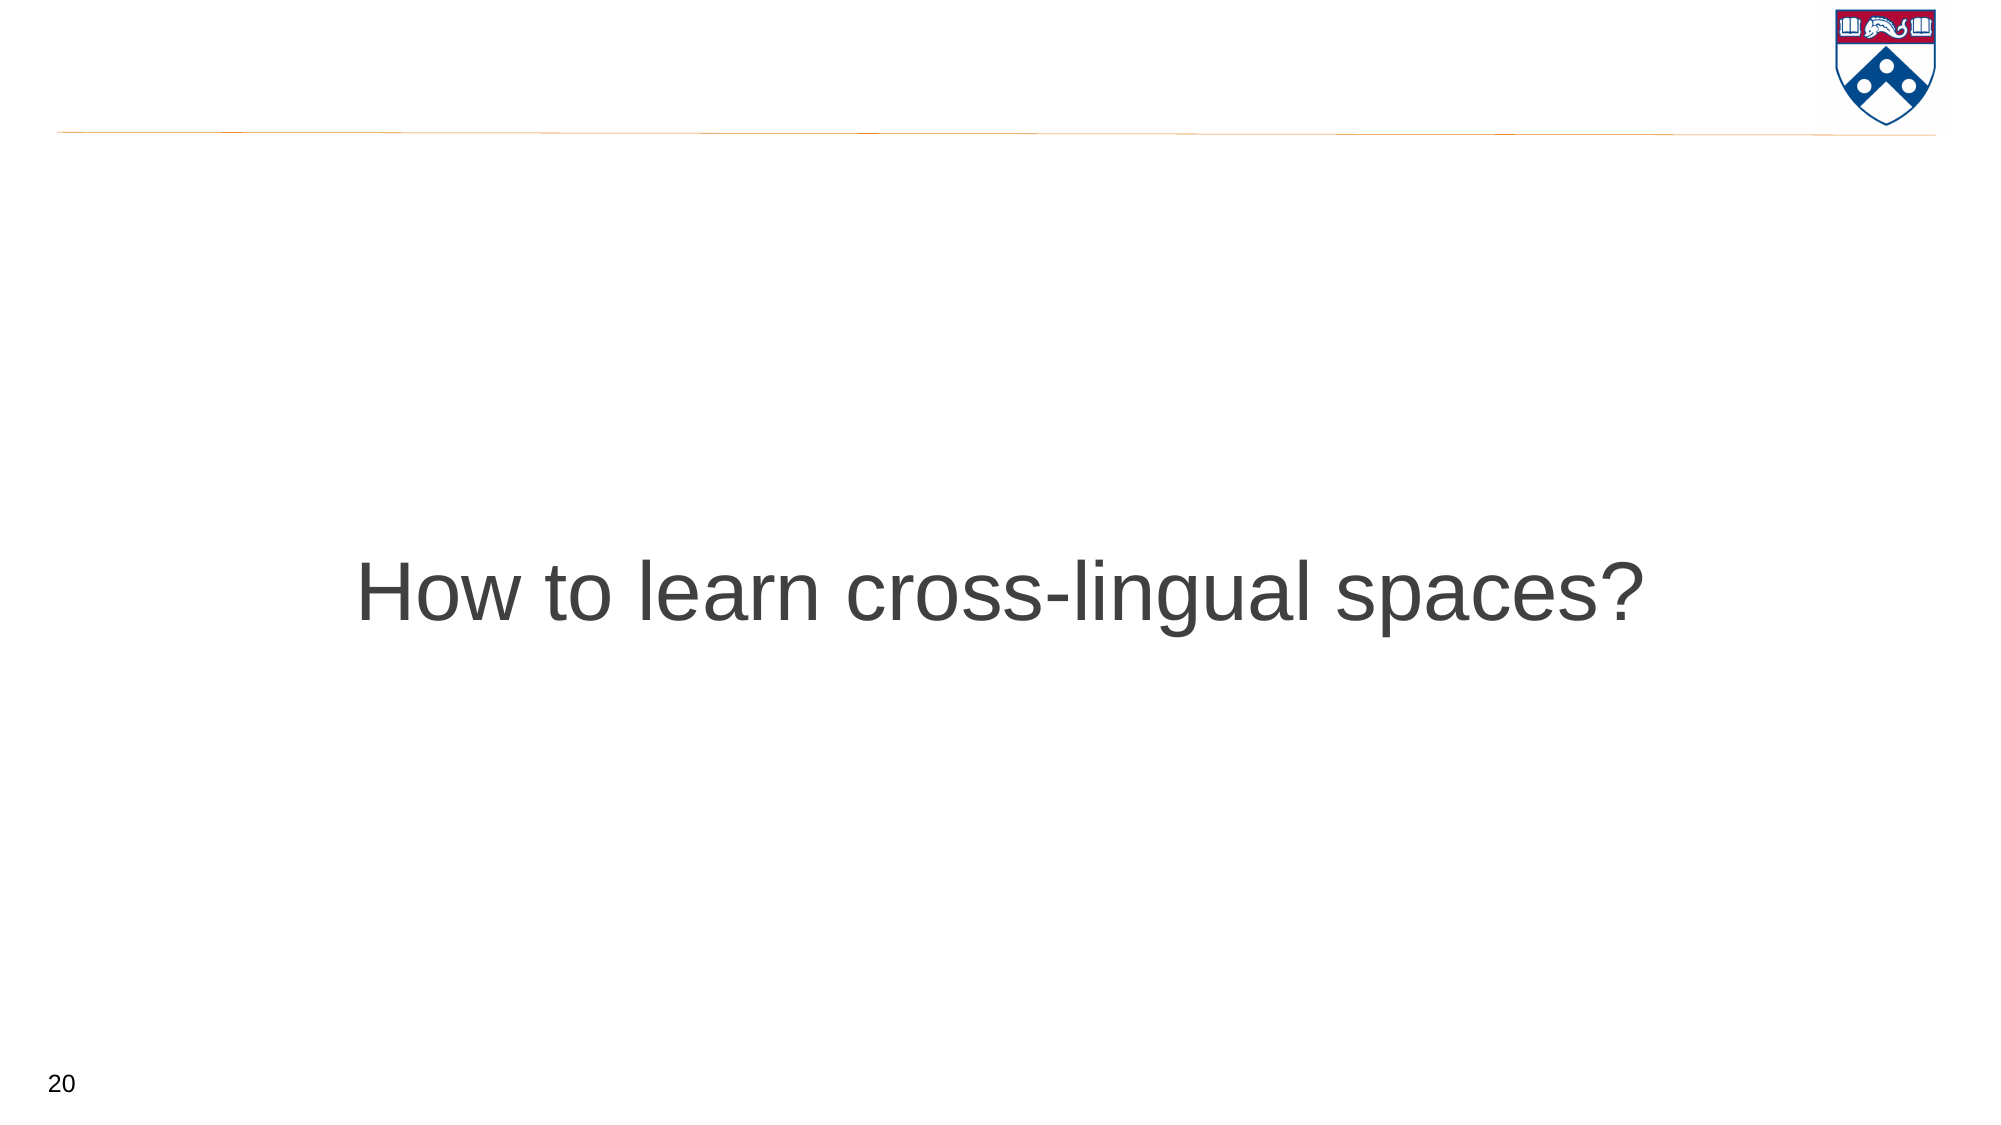

# How to learn cross-lingual spaces?
20